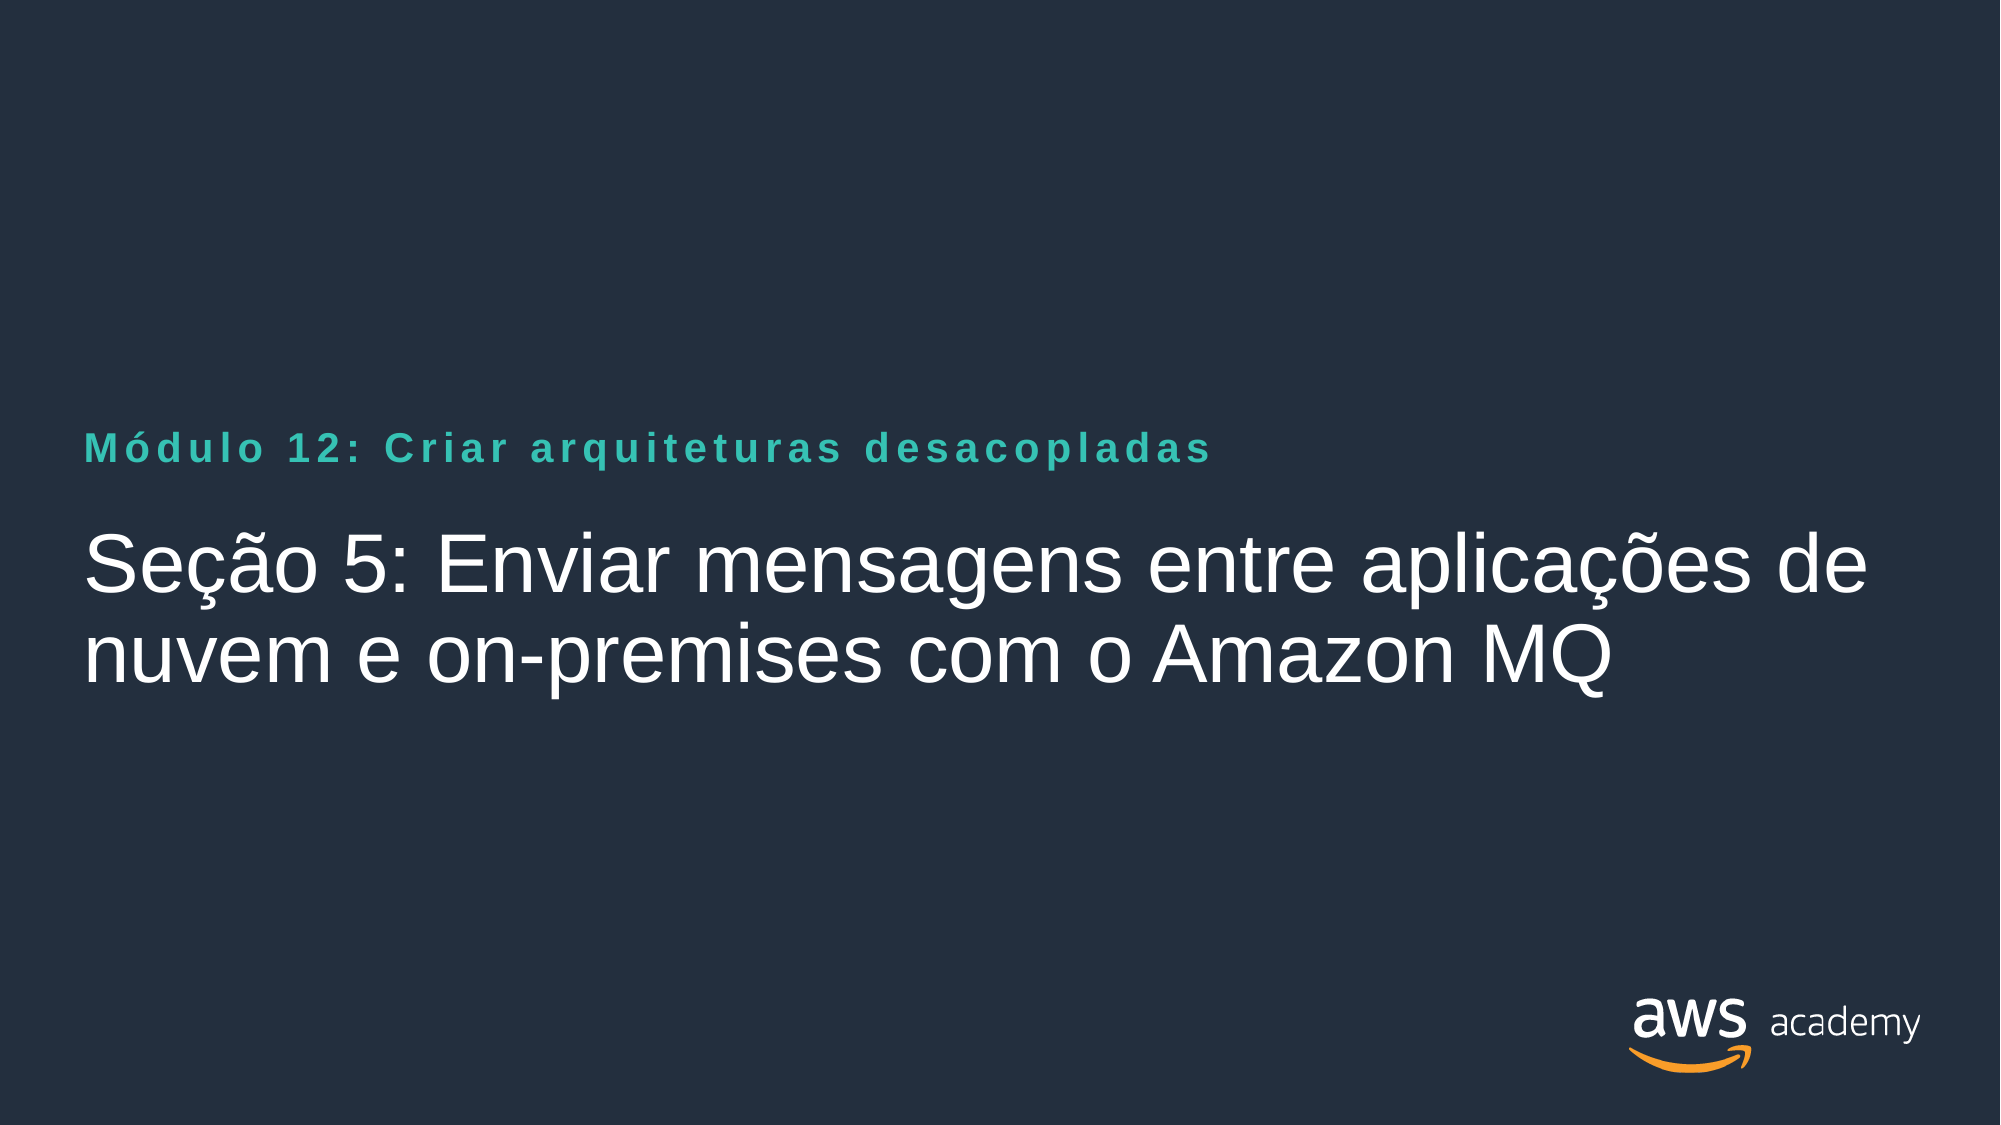

Módulo 12: Criar arquiteturas desacopladas
# Seção 5: Enviar mensagens entre aplicações de nuvem e on-premises com o Amazon MQ